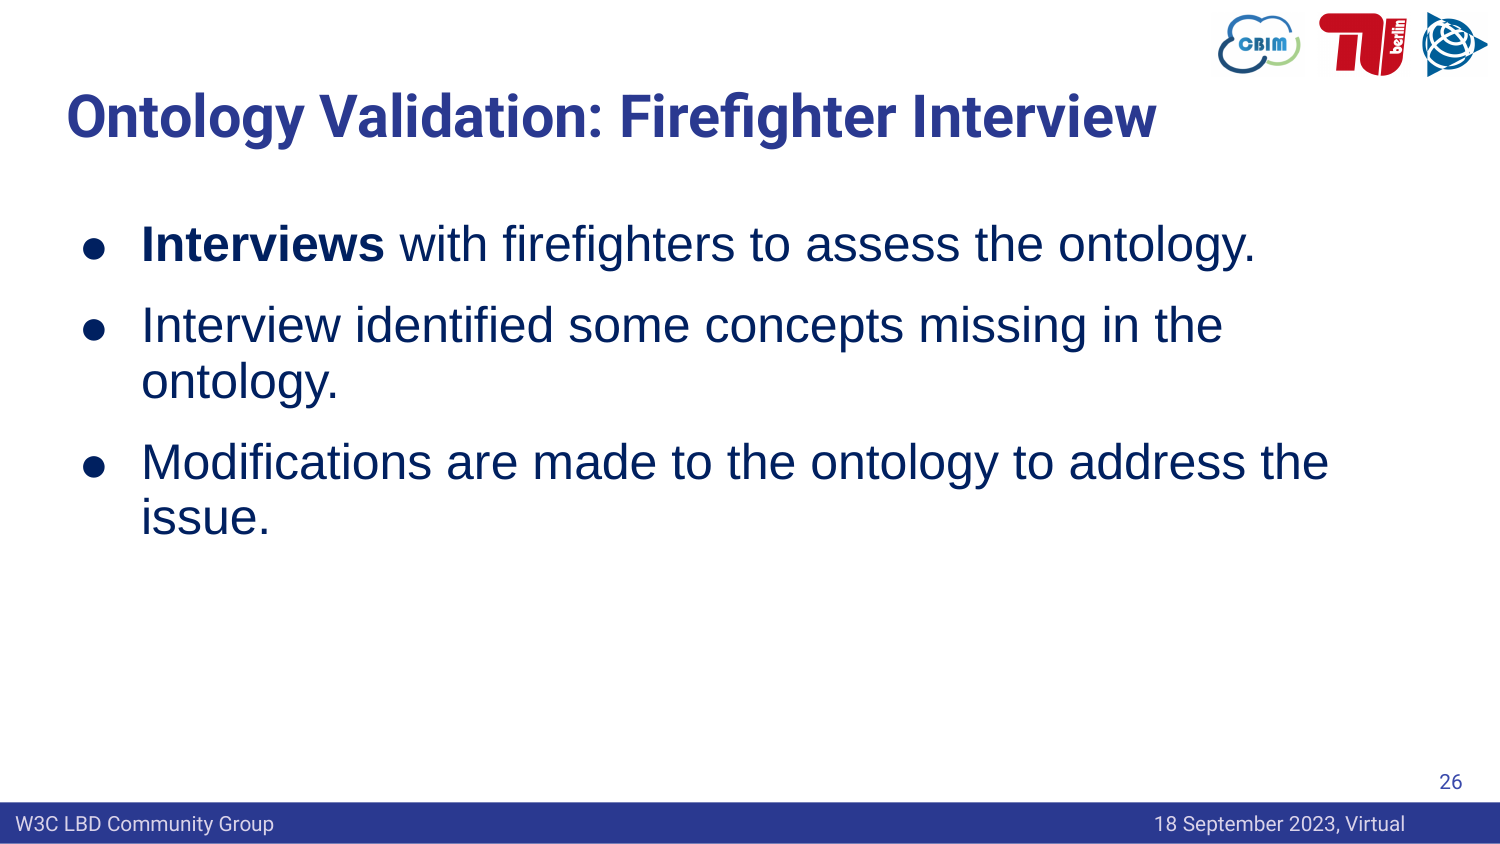

# Ontology Validation: Firefighter Interview
Interviews with firefighters to assess the ontology.
Interview identified some concepts missing in the ontology.
Modifications are made to the ontology to address the issue.
26